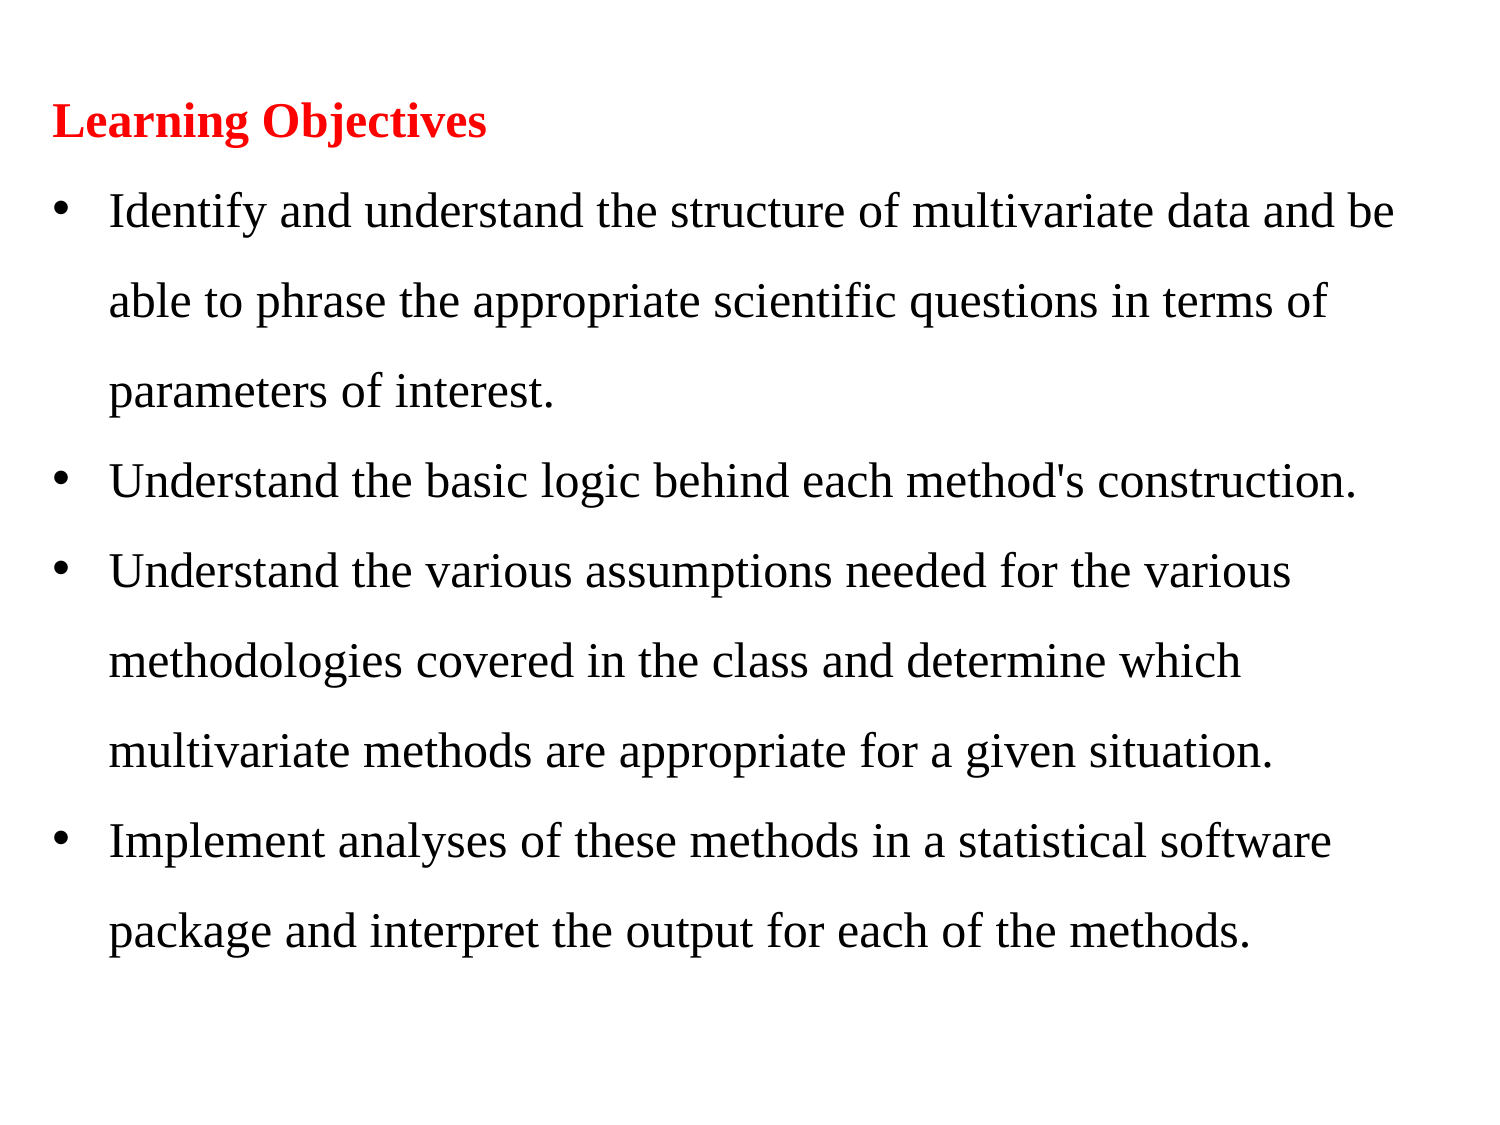

Learning Objectives
Identify and understand the structure of multivariate data and be able to phrase the appropriate scientific questions in terms of parameters of interest.
Understand the basic logic behind each method's construction.
Understand the various assumptions needed for the various methodologies covered in the class and determine which multivariate methods are appropriate for a given situation.
Implement analyses of these methods in a statistical software package and interpret the output for each of the methods.